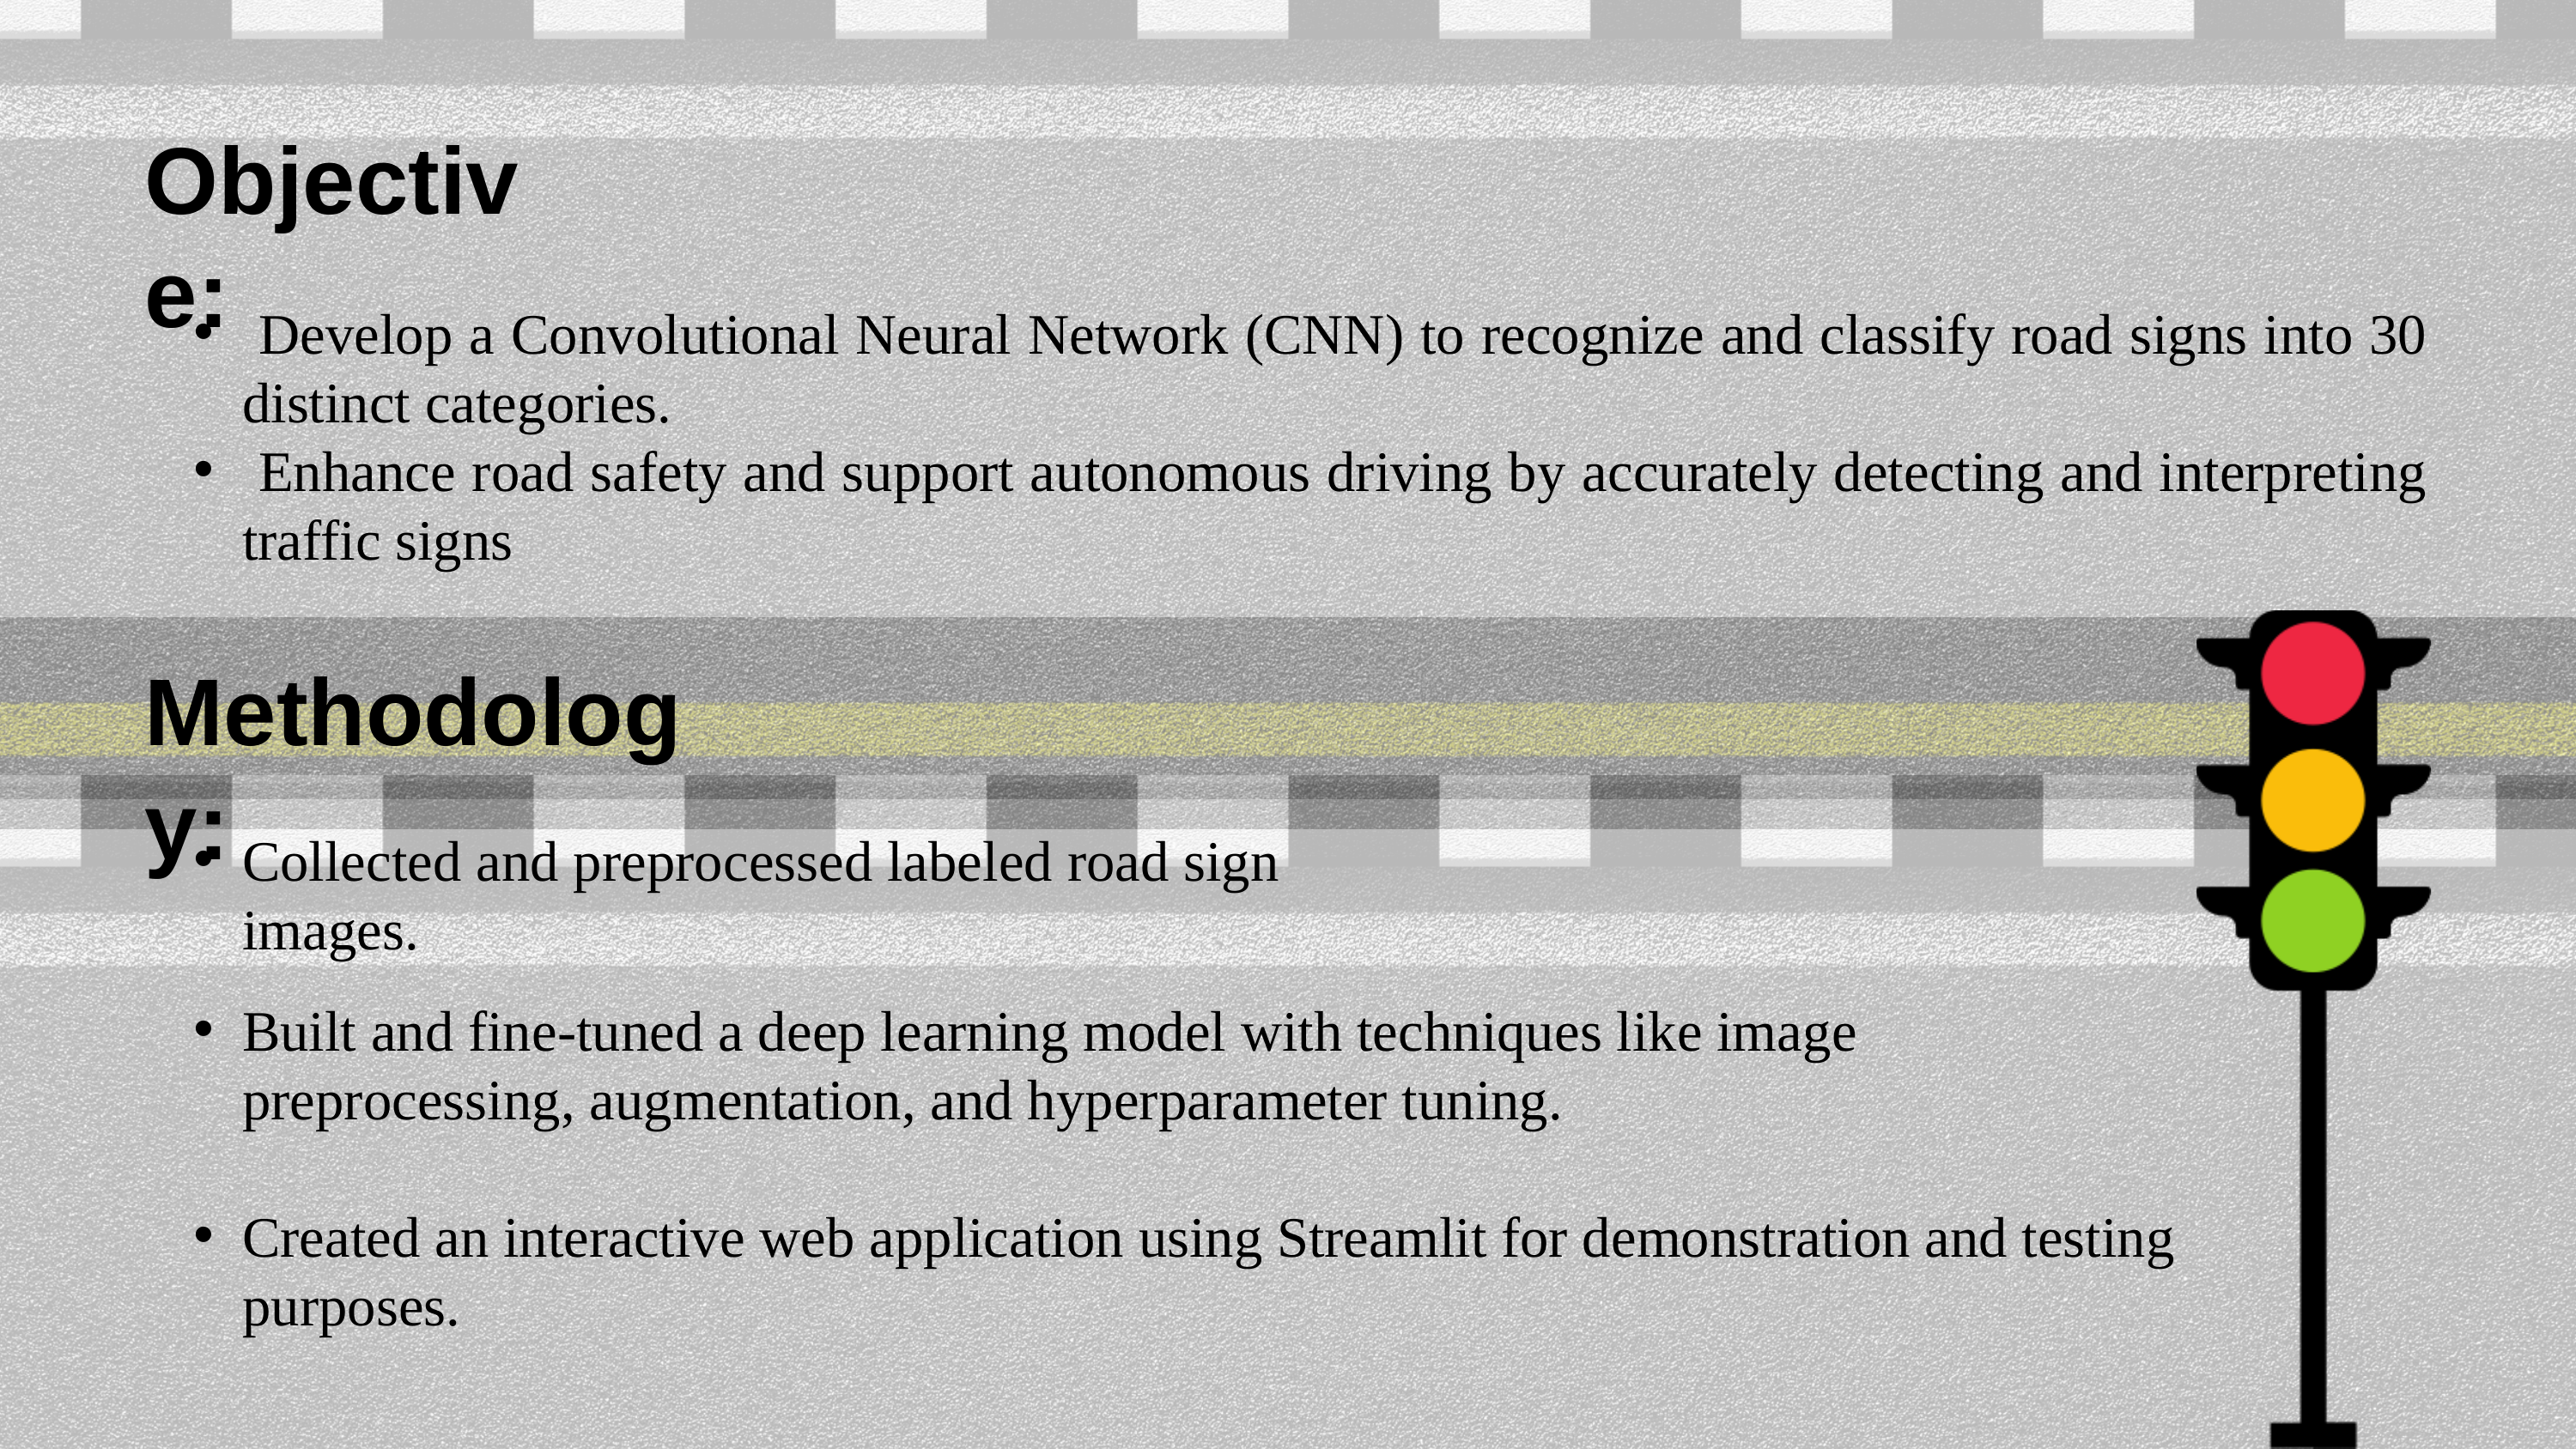

Objective:
 Develop a Convolutional Neural Network (CNN) to recognize and classify road signs into 30 distinct categories.
 Enhance road safety and support autonomous driving by accurately detecting and interpreting traffic signs

Methodology:

Collected and preprocessed labeled road sign images.
Built and fine-tuned a deep learning model with techniques like image preprocessing, augmentation, and hyperparameter tuning.

Created an interactive web application using Streamlit for demonstration and testing purposes.